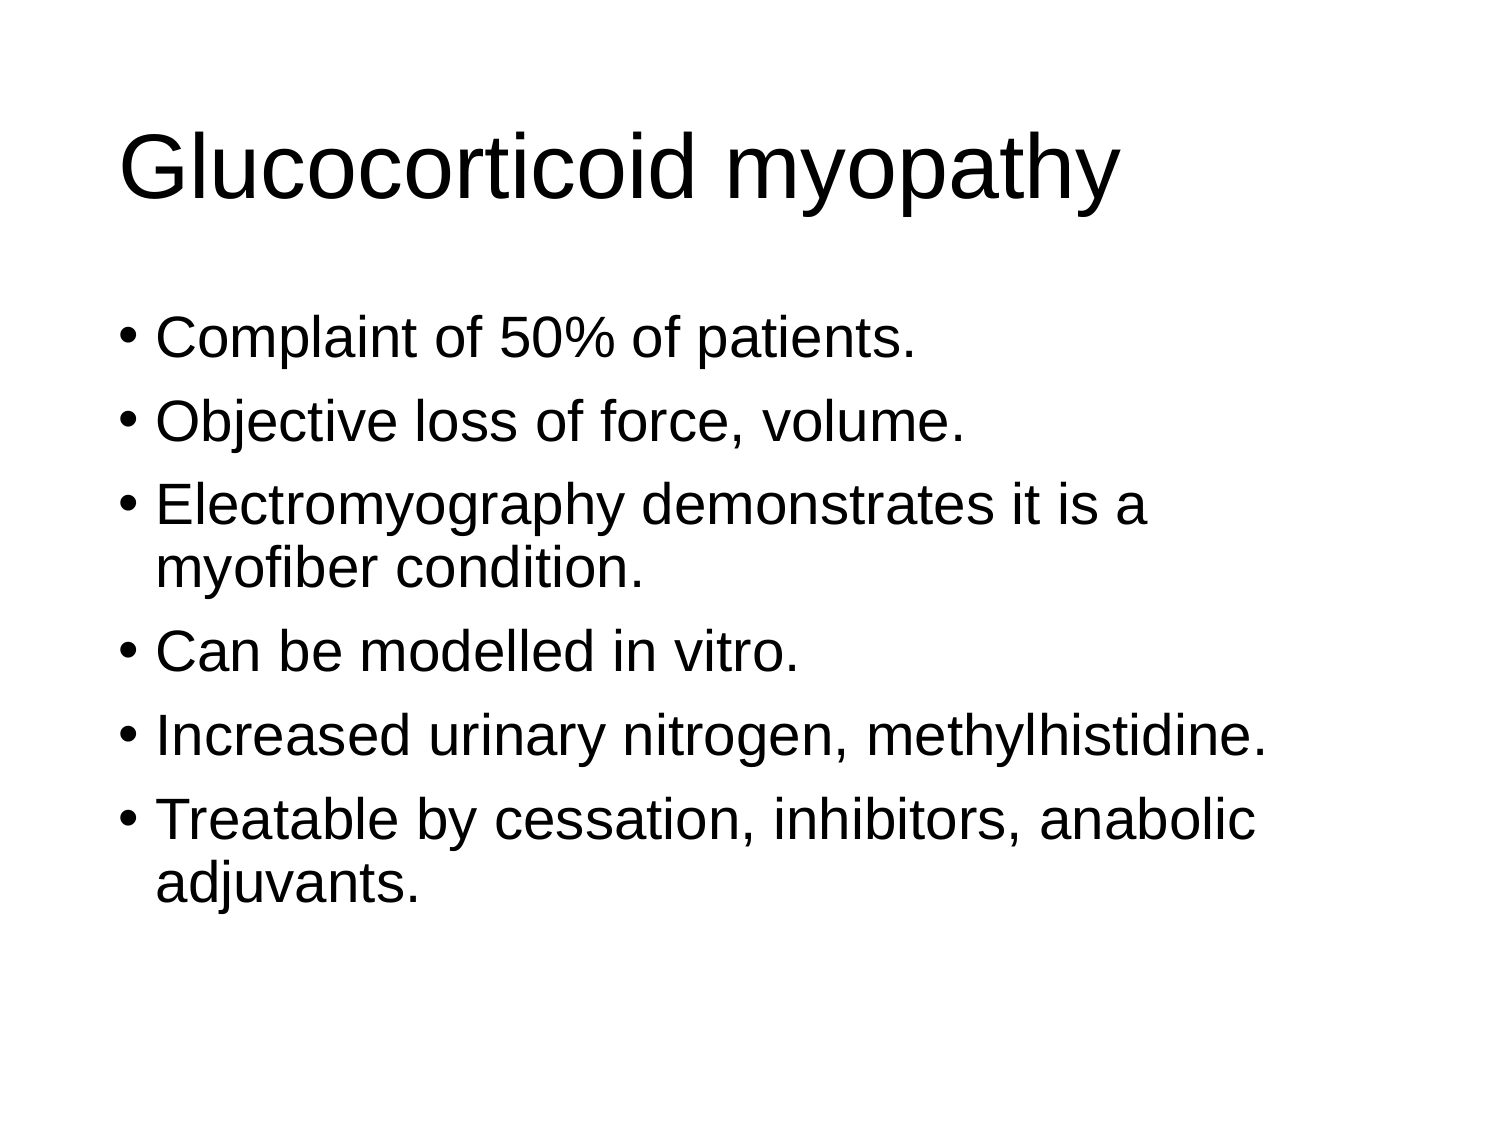

# Glucocorticoid myopathy
Complaint of 50% of patients.
Objective loss of force, volume.
Electromyography demonstrates it is a myofiber condition.
Can be modelled in vitro.
Increased urinary nitrogen, methylhistidine.
Treatable by cessation, inhibitors, anabolic adjuvants.